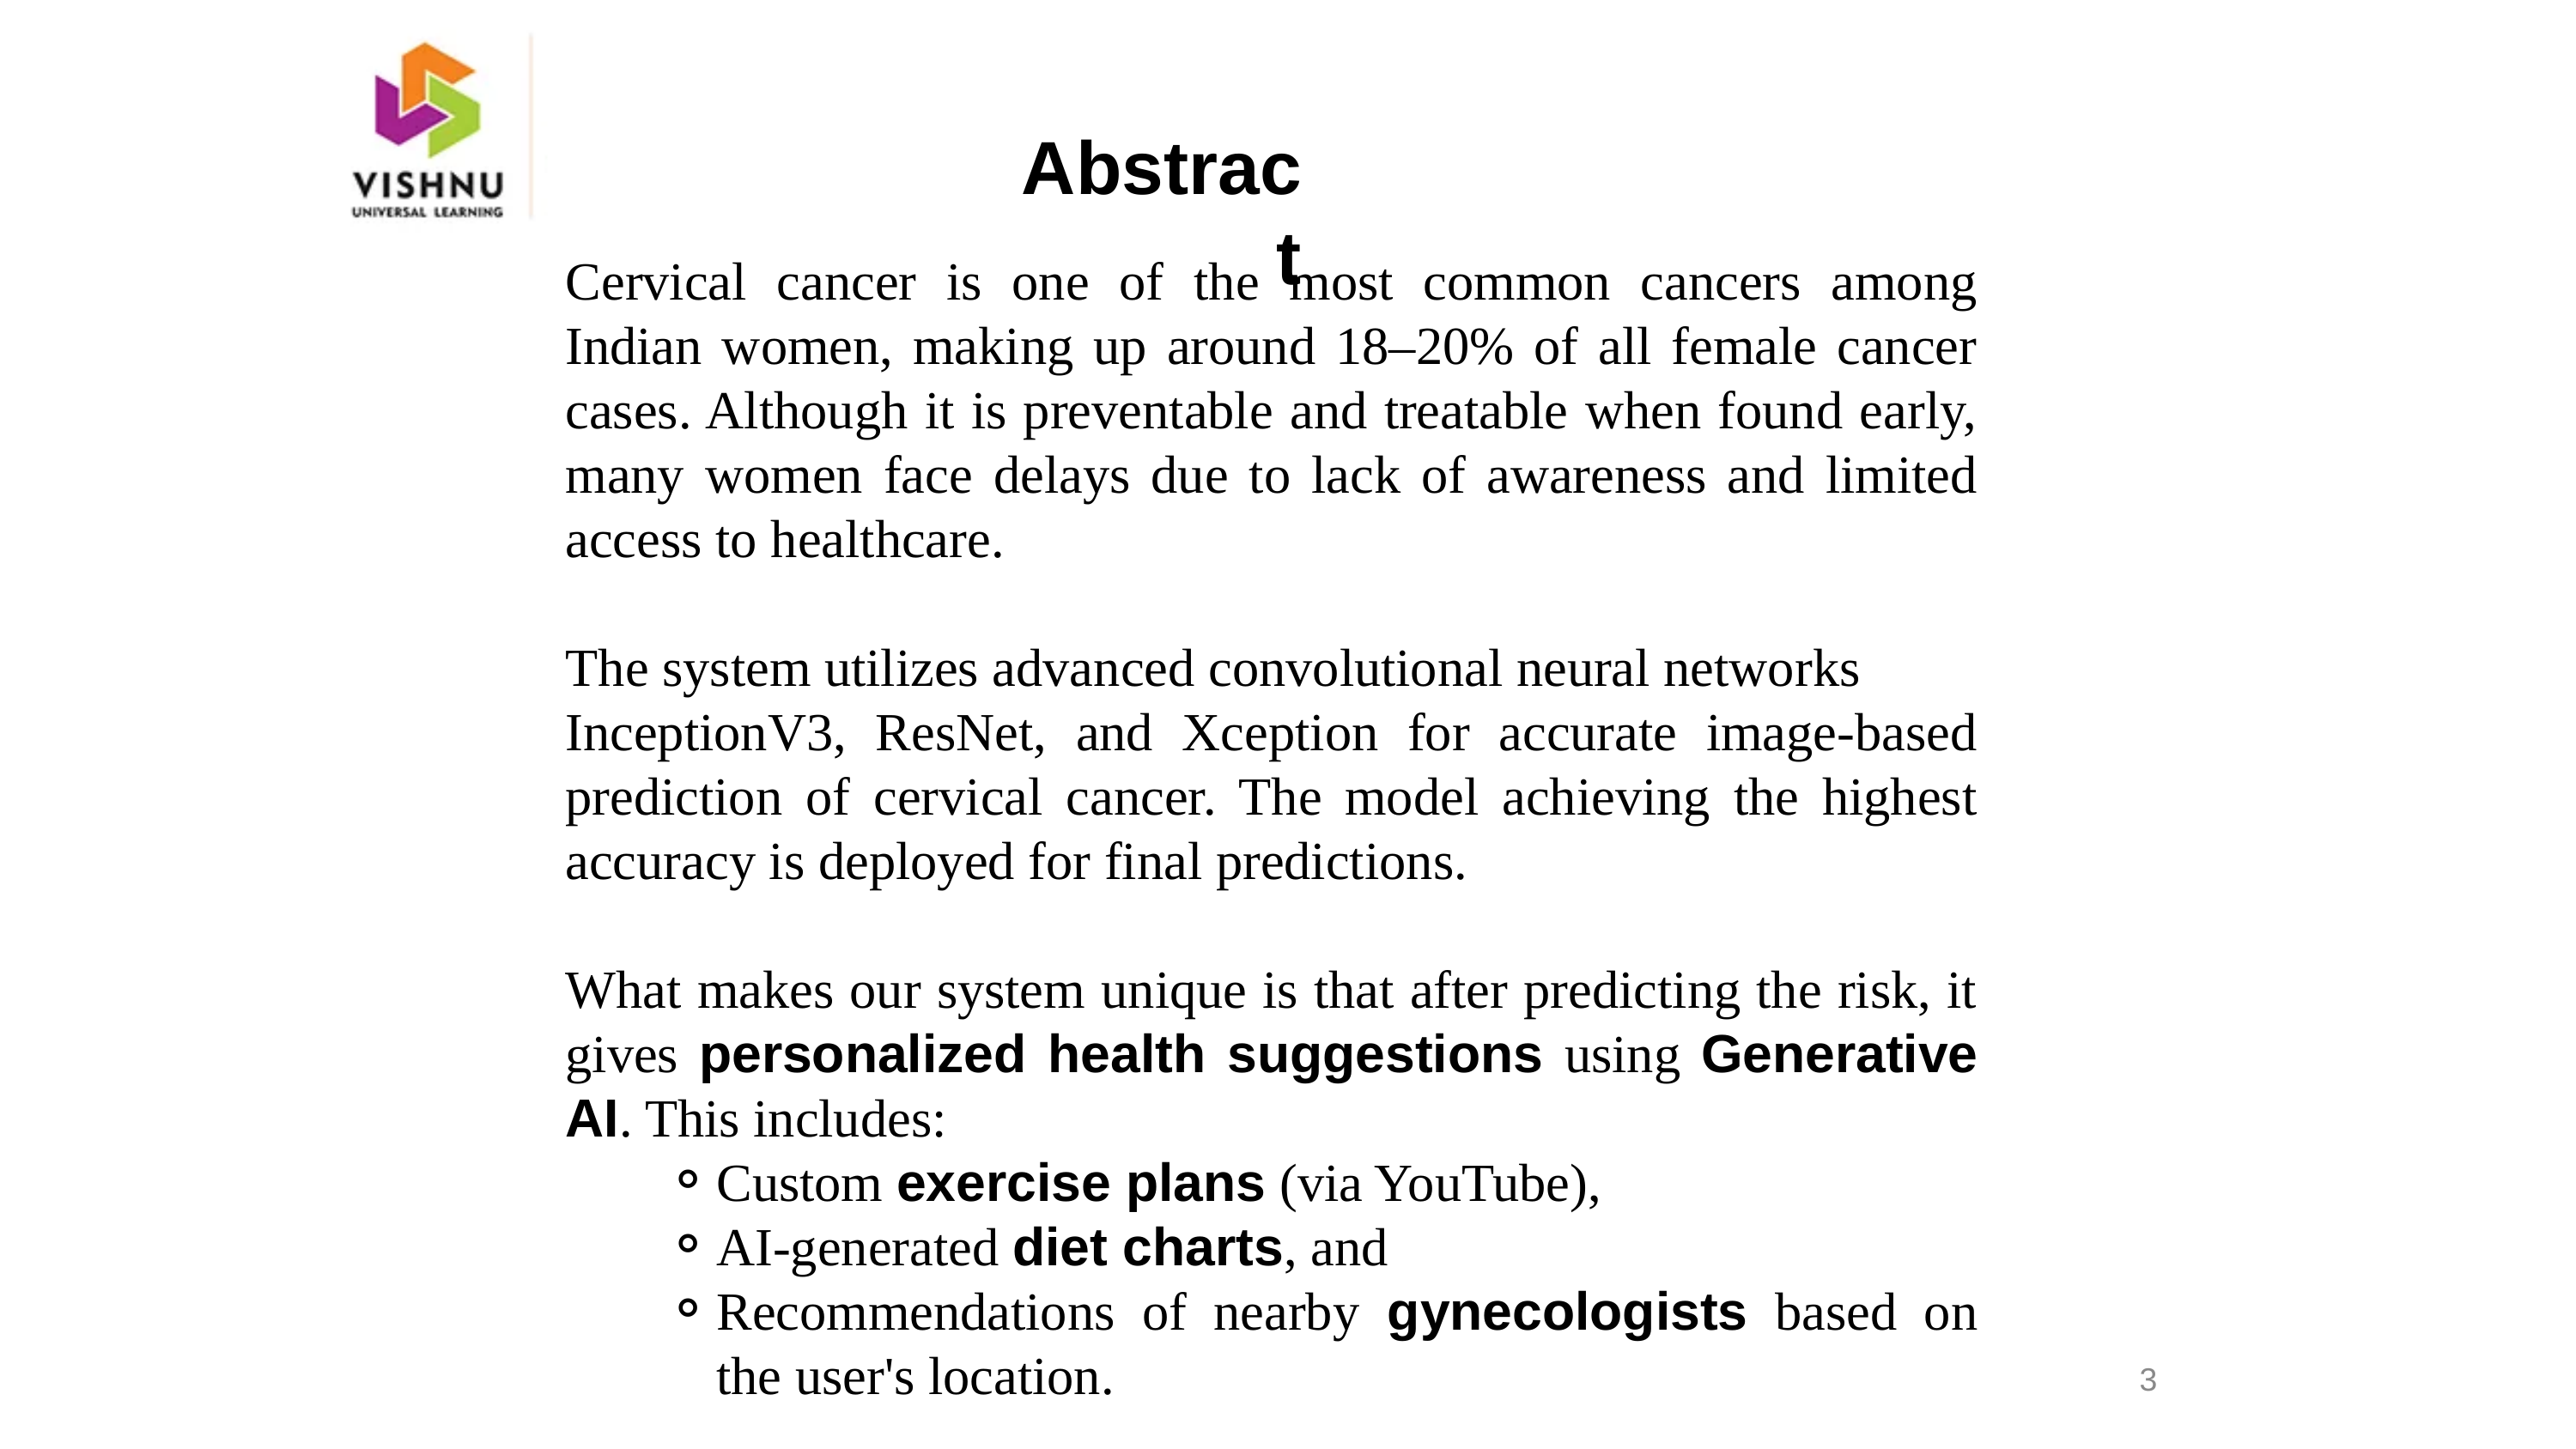

Abstract
Cervical cancer is one of the most common cancers among Indian women, making up around 18–20% of all female cancer cases. Although it is preventable and treatable when found early, many women face delays due to lack of awareness and limited access to healthcare.

The system utilizes advanced convolutional neural networks
InceptionV3, ResNet, and Xception for accurate image-based prediction of cervical cancer. The model achieving the highest accuracy is deployed for final predictions.

What makes our system unique is that after predicting the risk, it gives personalized health suggestions using Generative AI. This includes:
Custom exercise plans (via YouTube),
AI-generated diet charts, and
Recommendations of nearby gynecologists based on the user's location.

3